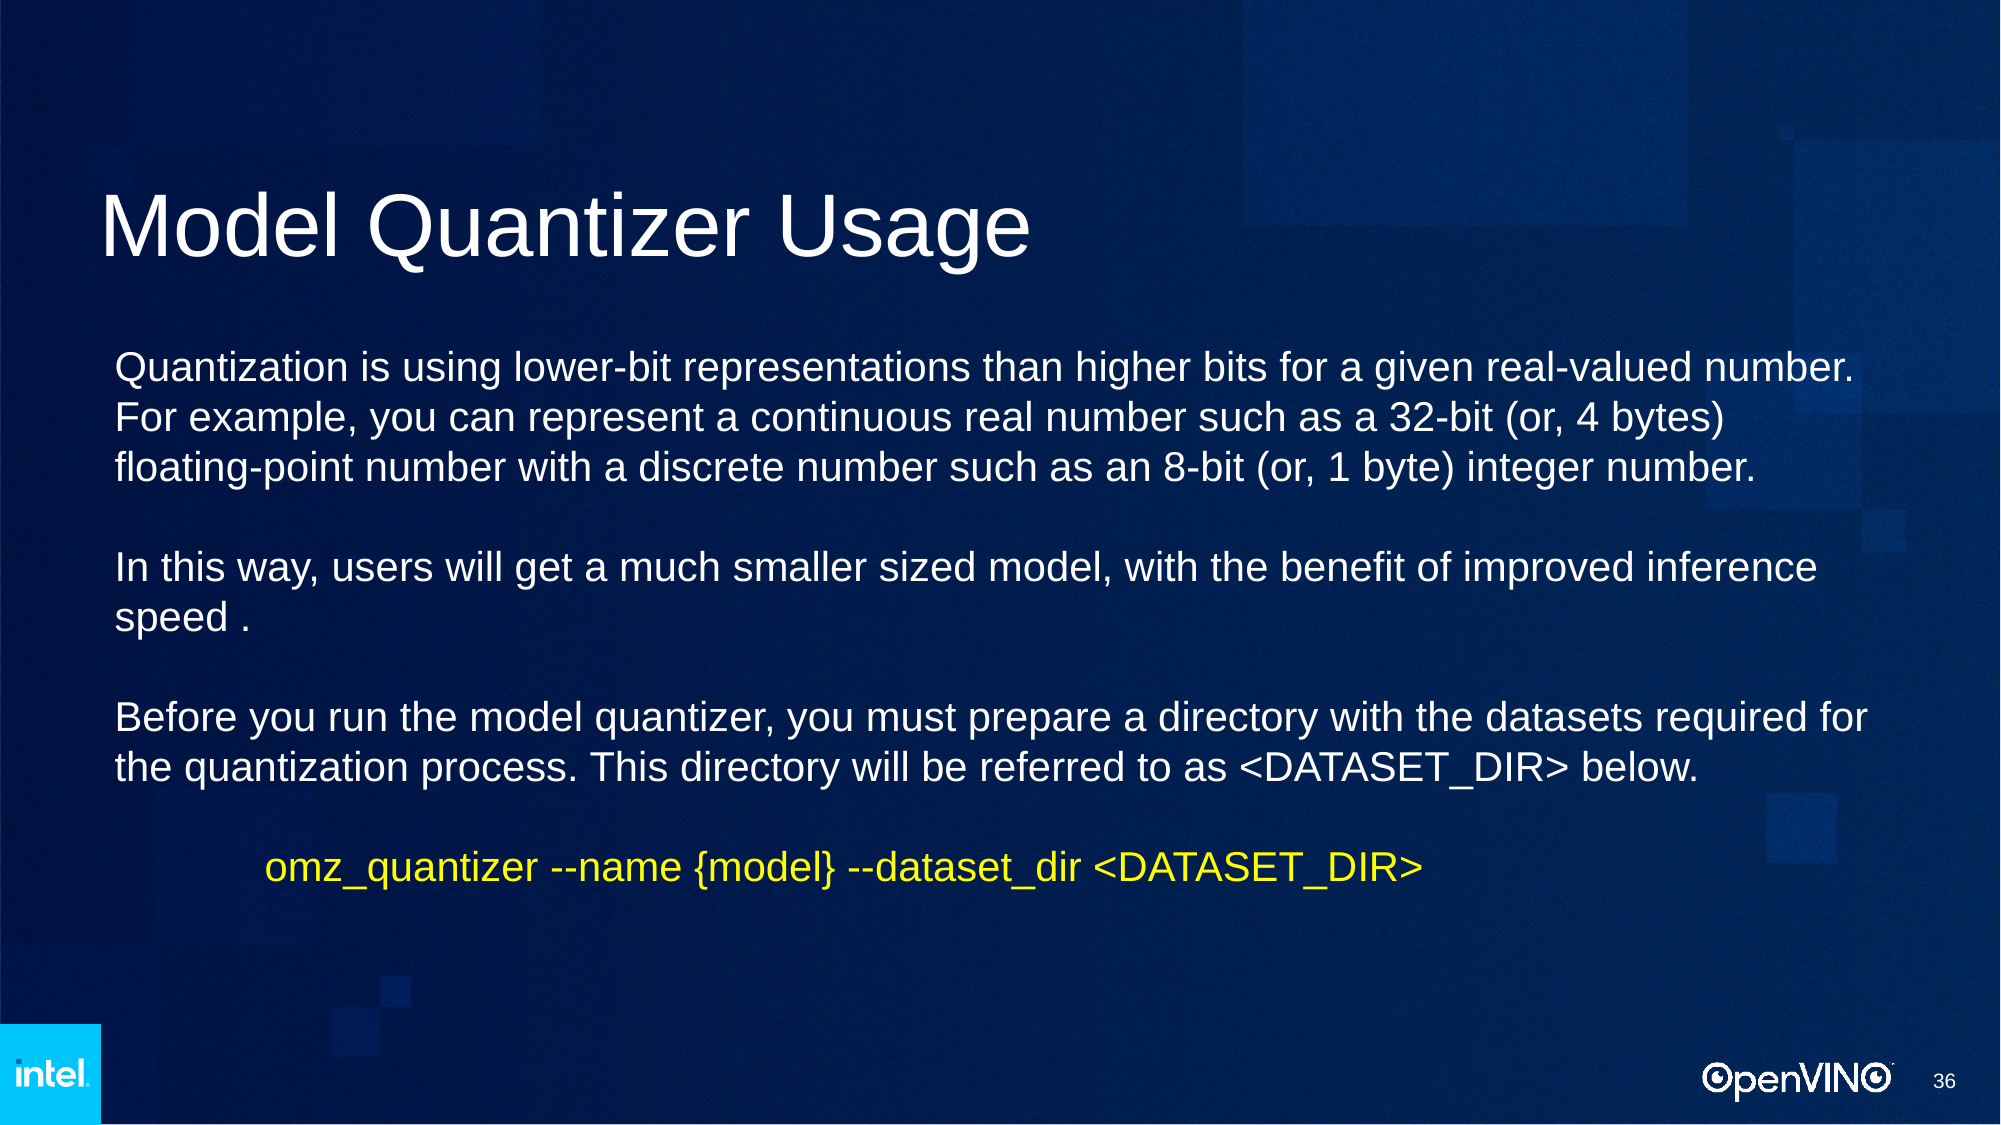

# Model Quantizer Usage
Quantization is using lower-bit representations than higher bits for a given real-valued number. For example, you can represent a continuous real number such as a 32-bit (or, 4 bytes) floating-point number with a discrete number such as an 8-bit (or, 1 byte) integer number.

In this way, users will get a much smaller sized model, with the benefit of improved inference speed .

Before you run the model quantizer, you must prepare a directory with the datasets required for the quantization process. This directory will be referred to as <DATASET_DIR> below.

	omz_quantizer --name {model} --dataset_dir <DATASET_DIR>